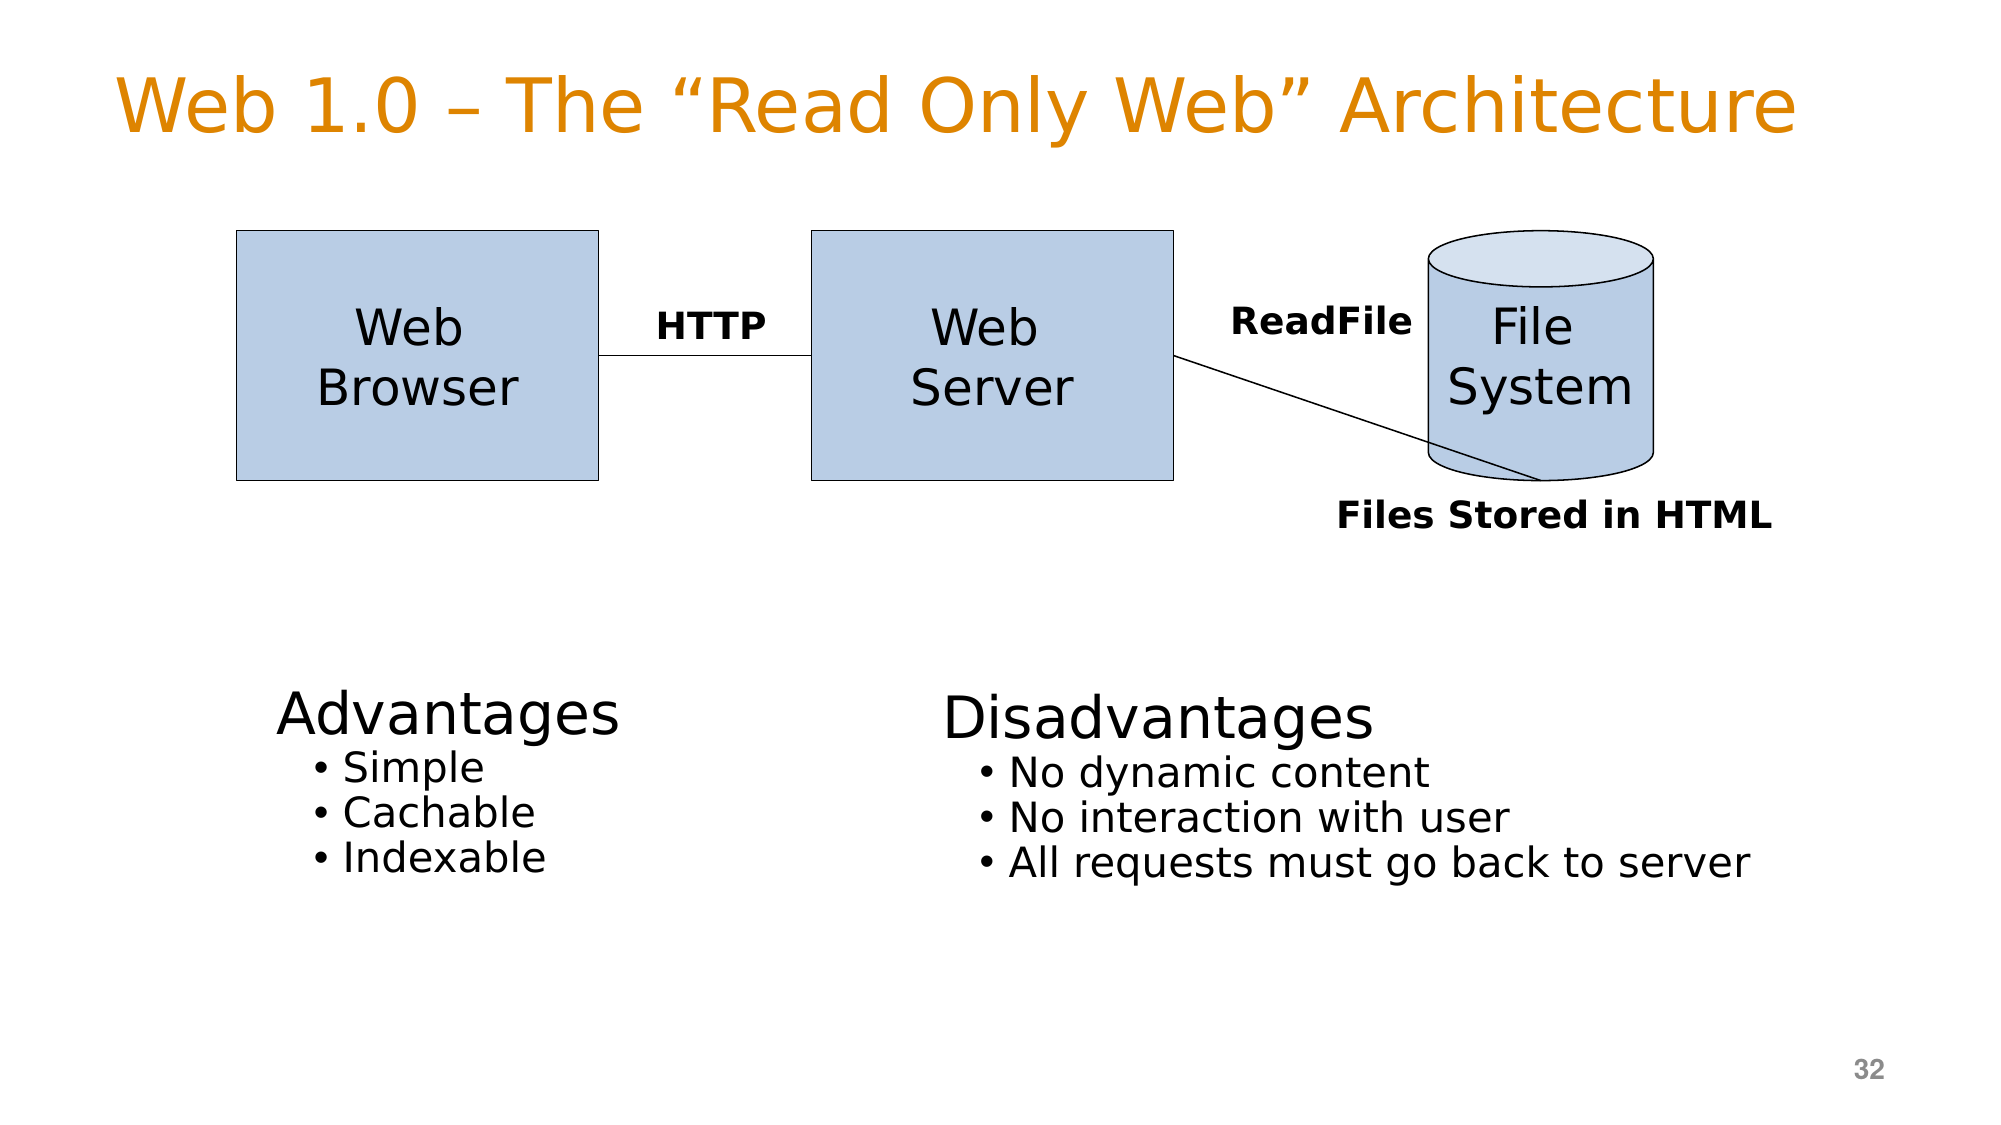

# Web 1.0 – The “Read Only Web” Architecture
Web
Browser
Web
Server
File
System
ReadFile
HTTP
Files Stored in HTML
Advantages
Simple
Cachable
Indexable
Disadvantages
No dynamic content
No interaction with user
All requests must go back to server
32